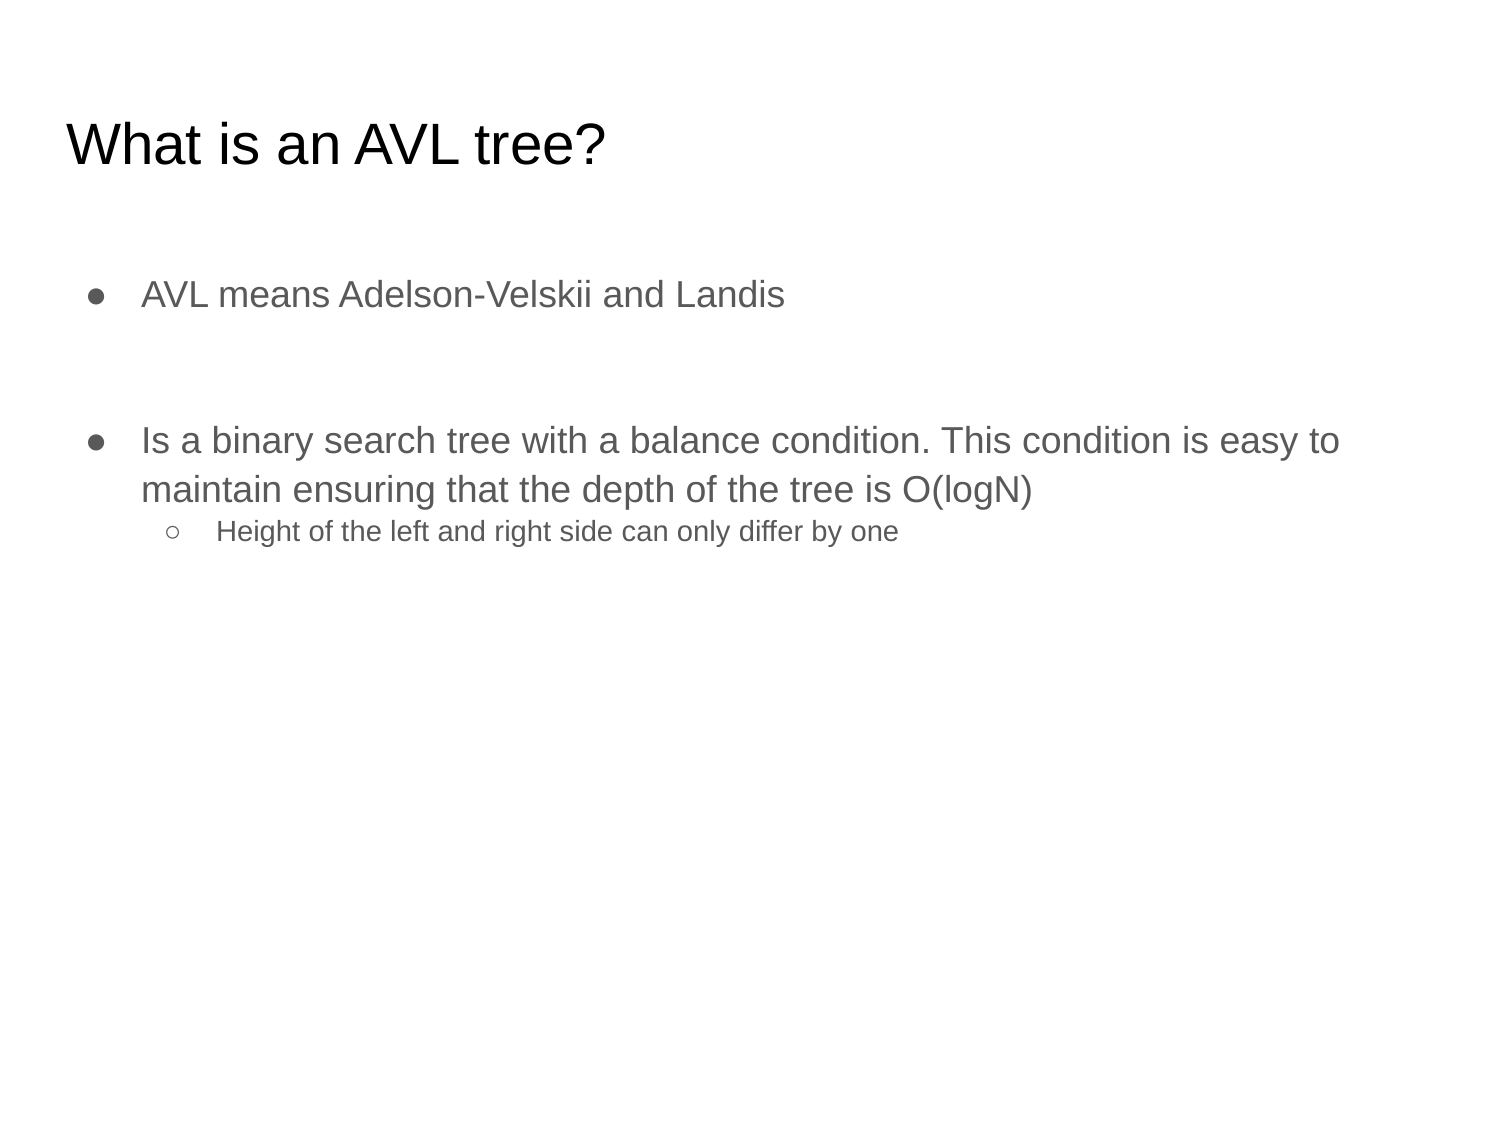

# What is an AVL tree?
AVL means Adelson-Velskii and Landis

Is a binary search tree with a balance condition. This condition is easy to maintain ensuring that the depth of the tree is O(logN)
Height of the left and right side can only differ by one